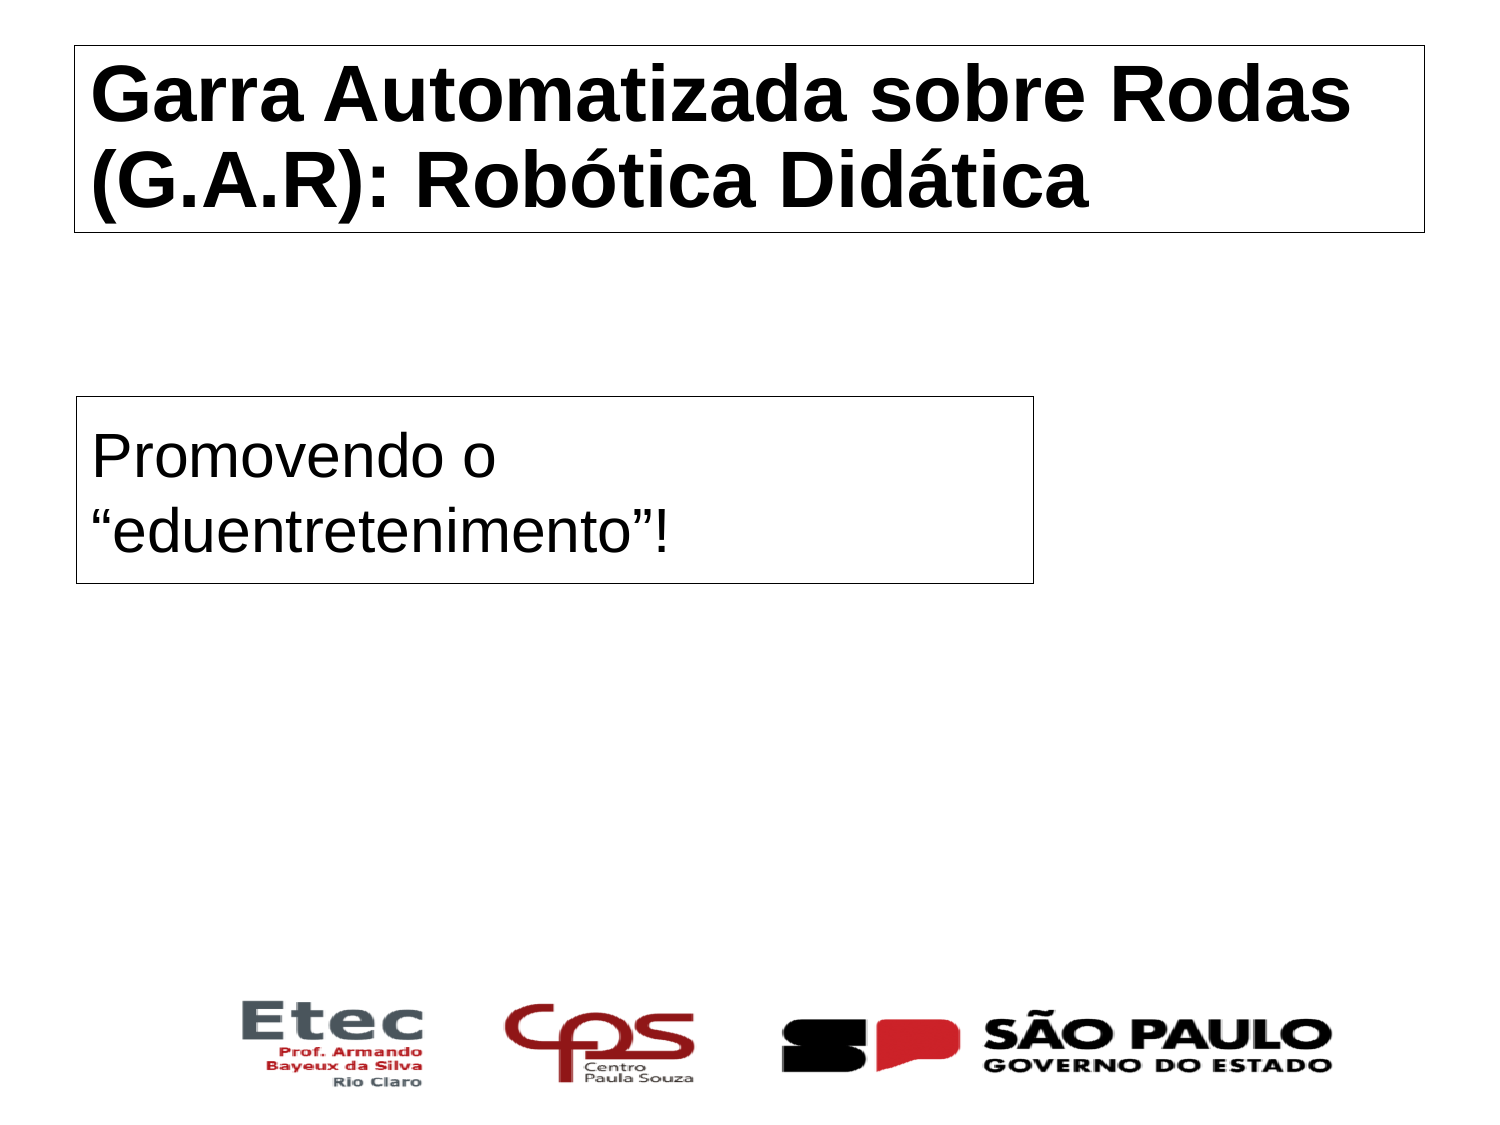

Garra Automatizada sobre Rodas (G.A.R): Robótica Didática
Promovendo o “eduentretenimento”!